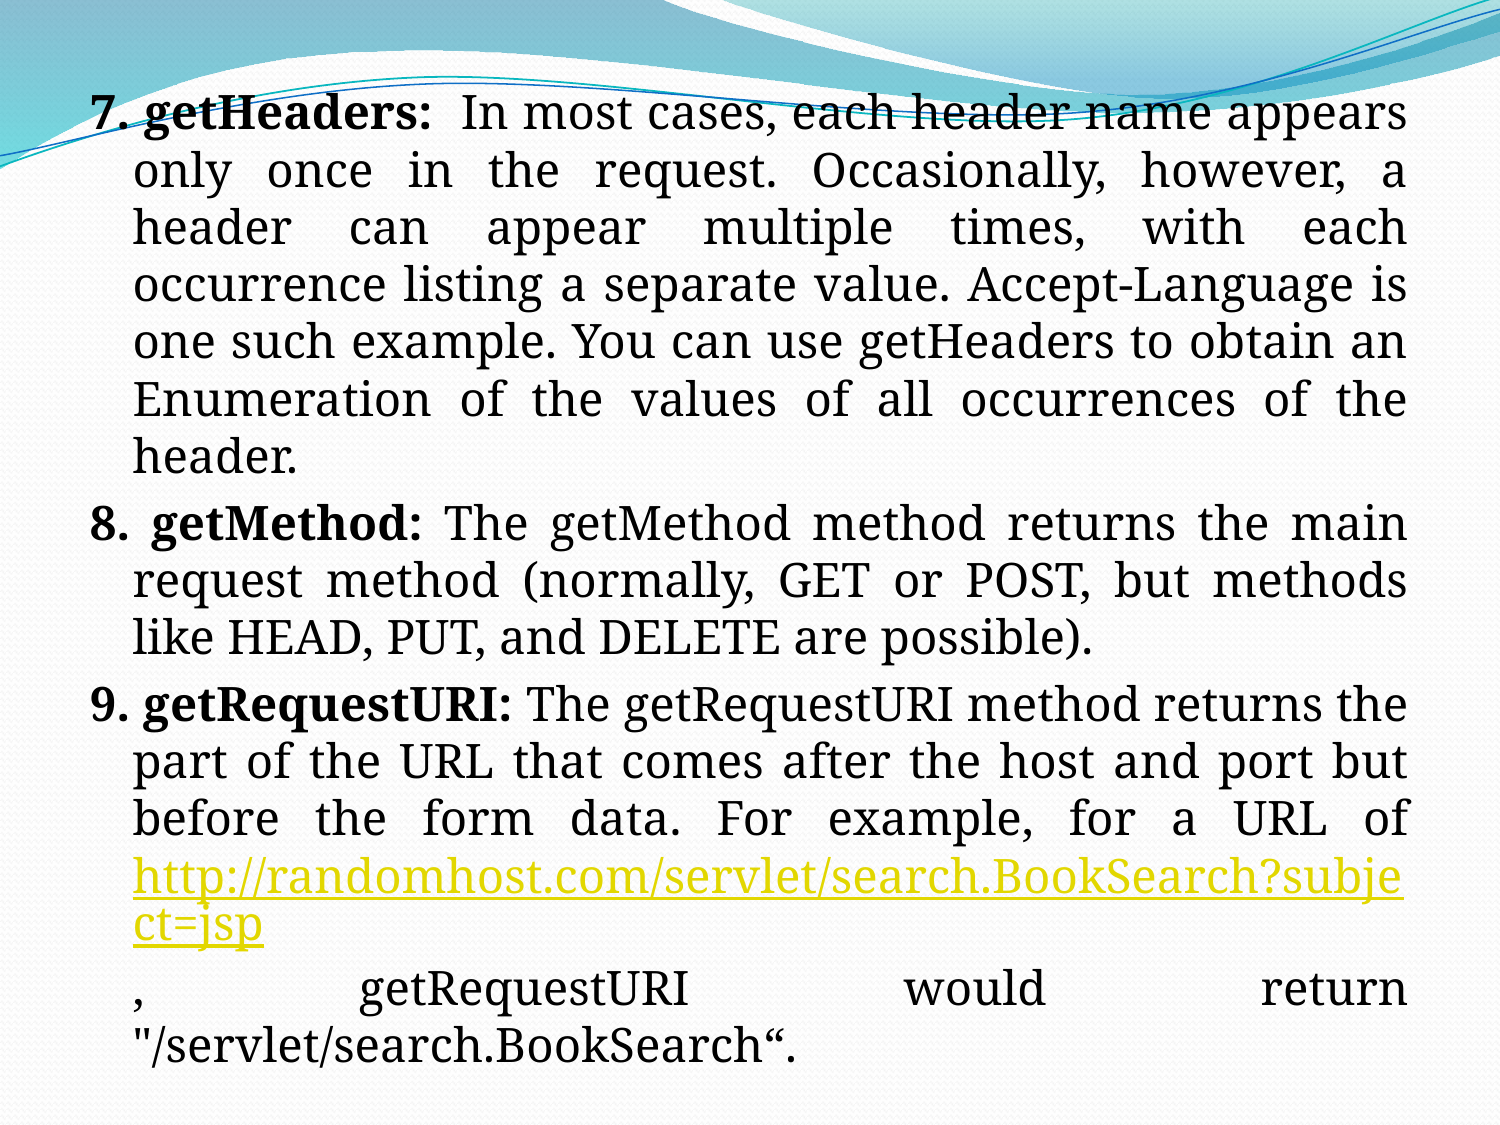

7. getHeaders:  In most cases, each header name appears only once in the request. Occasionally, however, a header can appear multiple times, with each occurrence listing a separate value. Accept-Language is one such example. You can use getHeaders to obtain an Enumeration of the values of all occurrences of the header.
8. getMethod: The getMethod method returns the main request method (normally, GET or POST, but methods like HEAD, PUT, and DELETE are possible).
9. getRequestURI: The getRequestURI method returns the part of the URL that comes after the host and port but before the form data. For example, for a URL of http://randomhost.com/servlet/search.BookSearch?subject=jsp, getRequestURI would return "/servlet/search.BookSearch“.